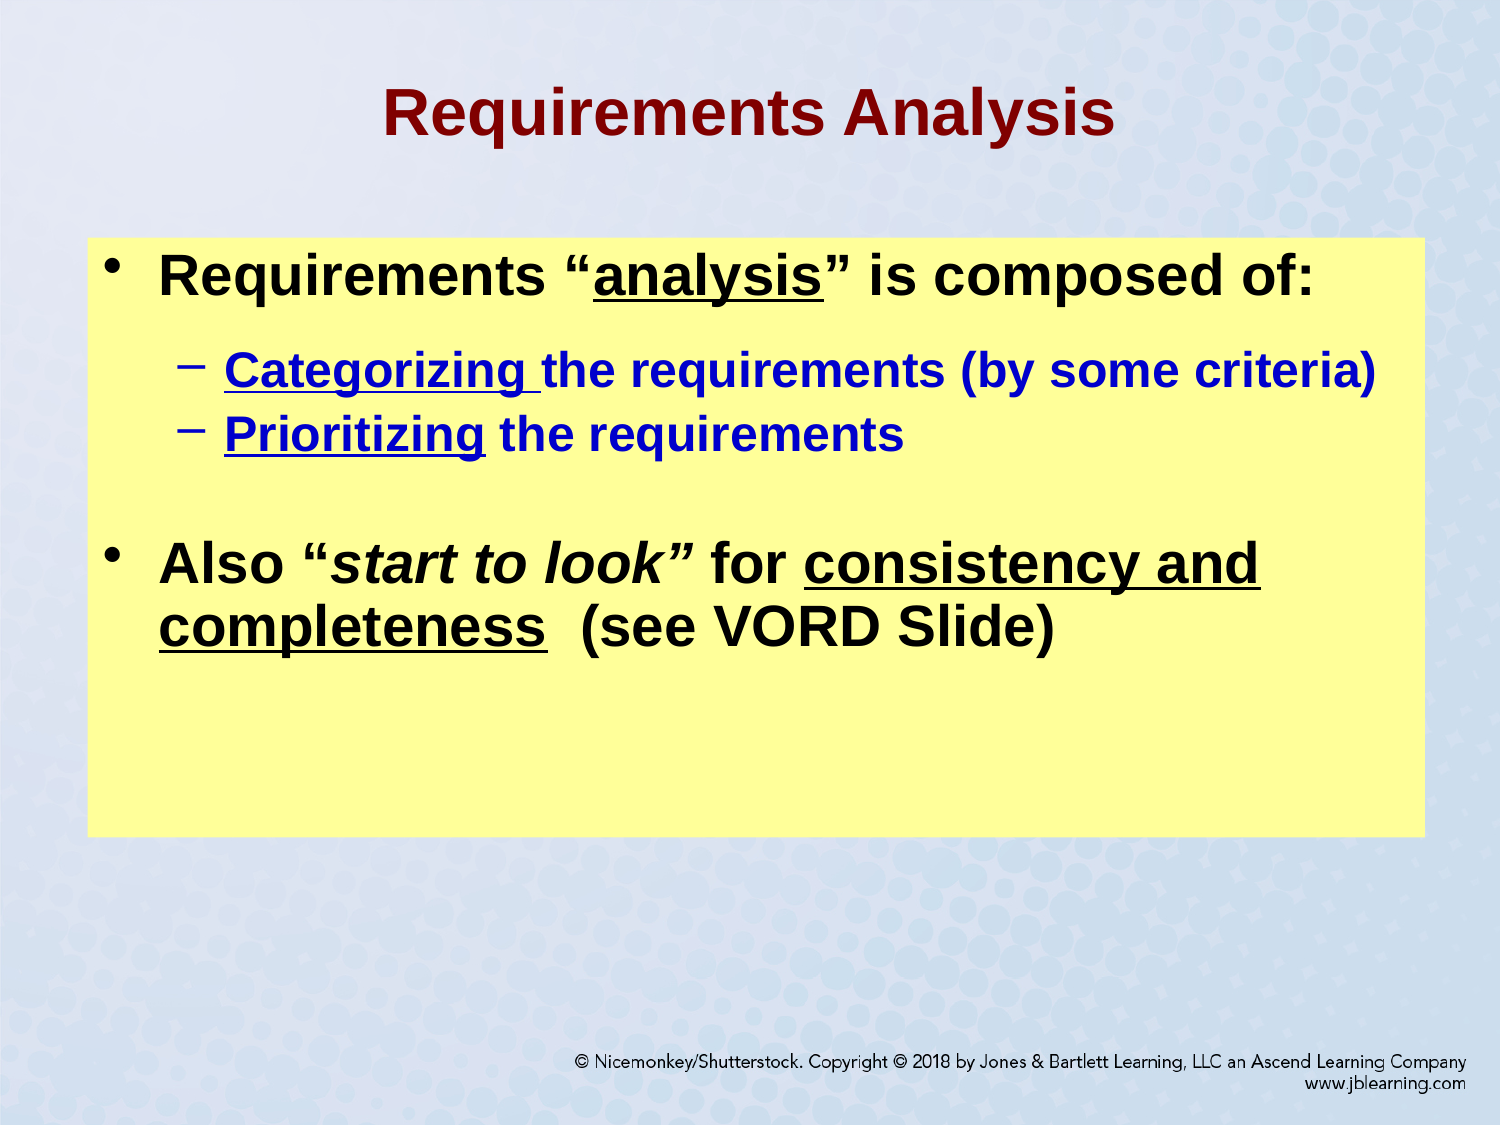

# Requirements Analysis
Requirements “analysis” is composed of:

Categorizing the requirements (by some criteria)
Prioritizing the requirements

Also “start to look” for consistency and completeness  (see VORD Slide)